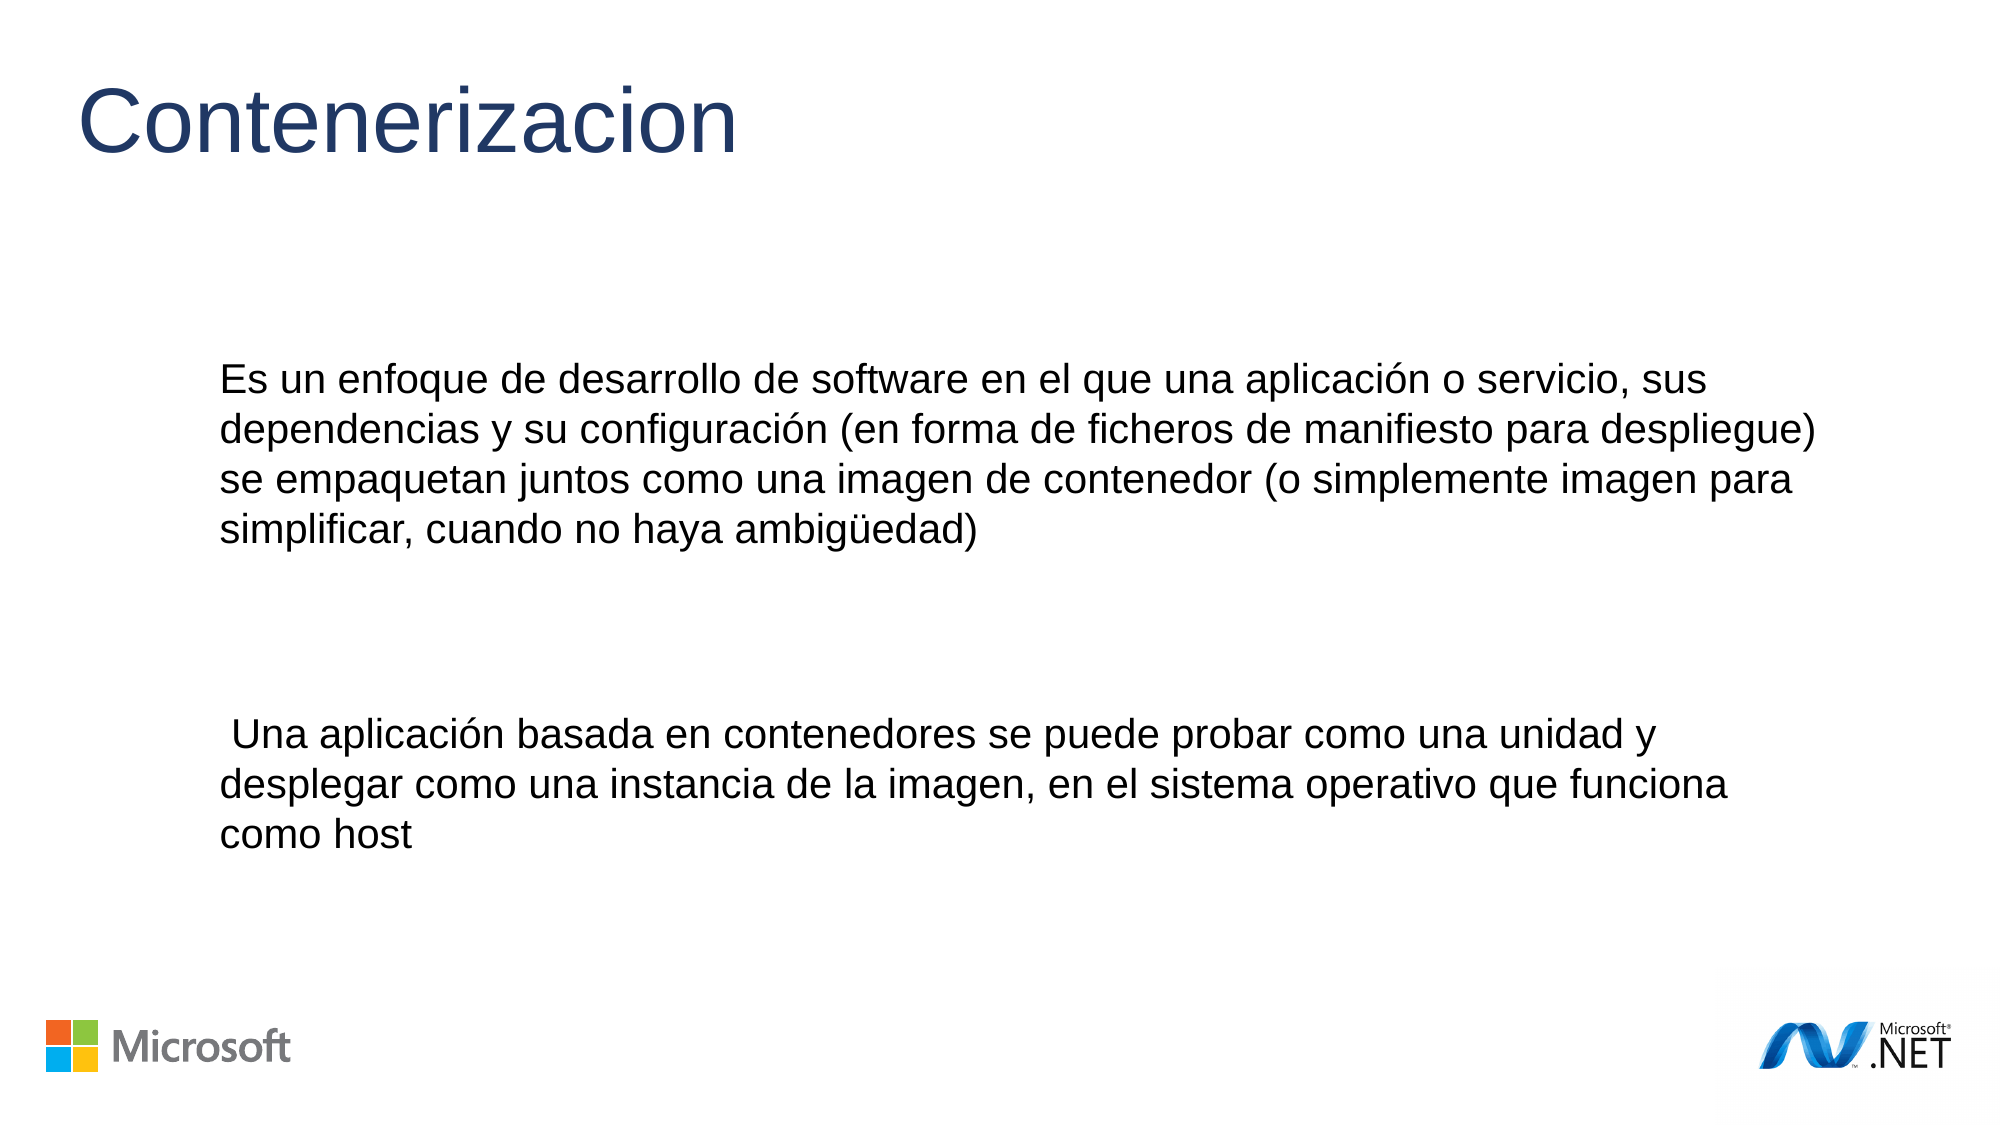

Contenerizacion
Es un enfoque de desarrollo de software en el que una aplicación o servicio, sus dependencias y su configuración (en forma de ficheros de manifiesto para despliegue) se empaquetan juntos como una imagen de contenedor (o simplemente imagen para simplificar, cuando no haya ambigüedad)
 Una aplicación basada en contenedores se puede probar como una unidad y desplegar como una instancia de la imagen, en el sistema operativo que funciona como host